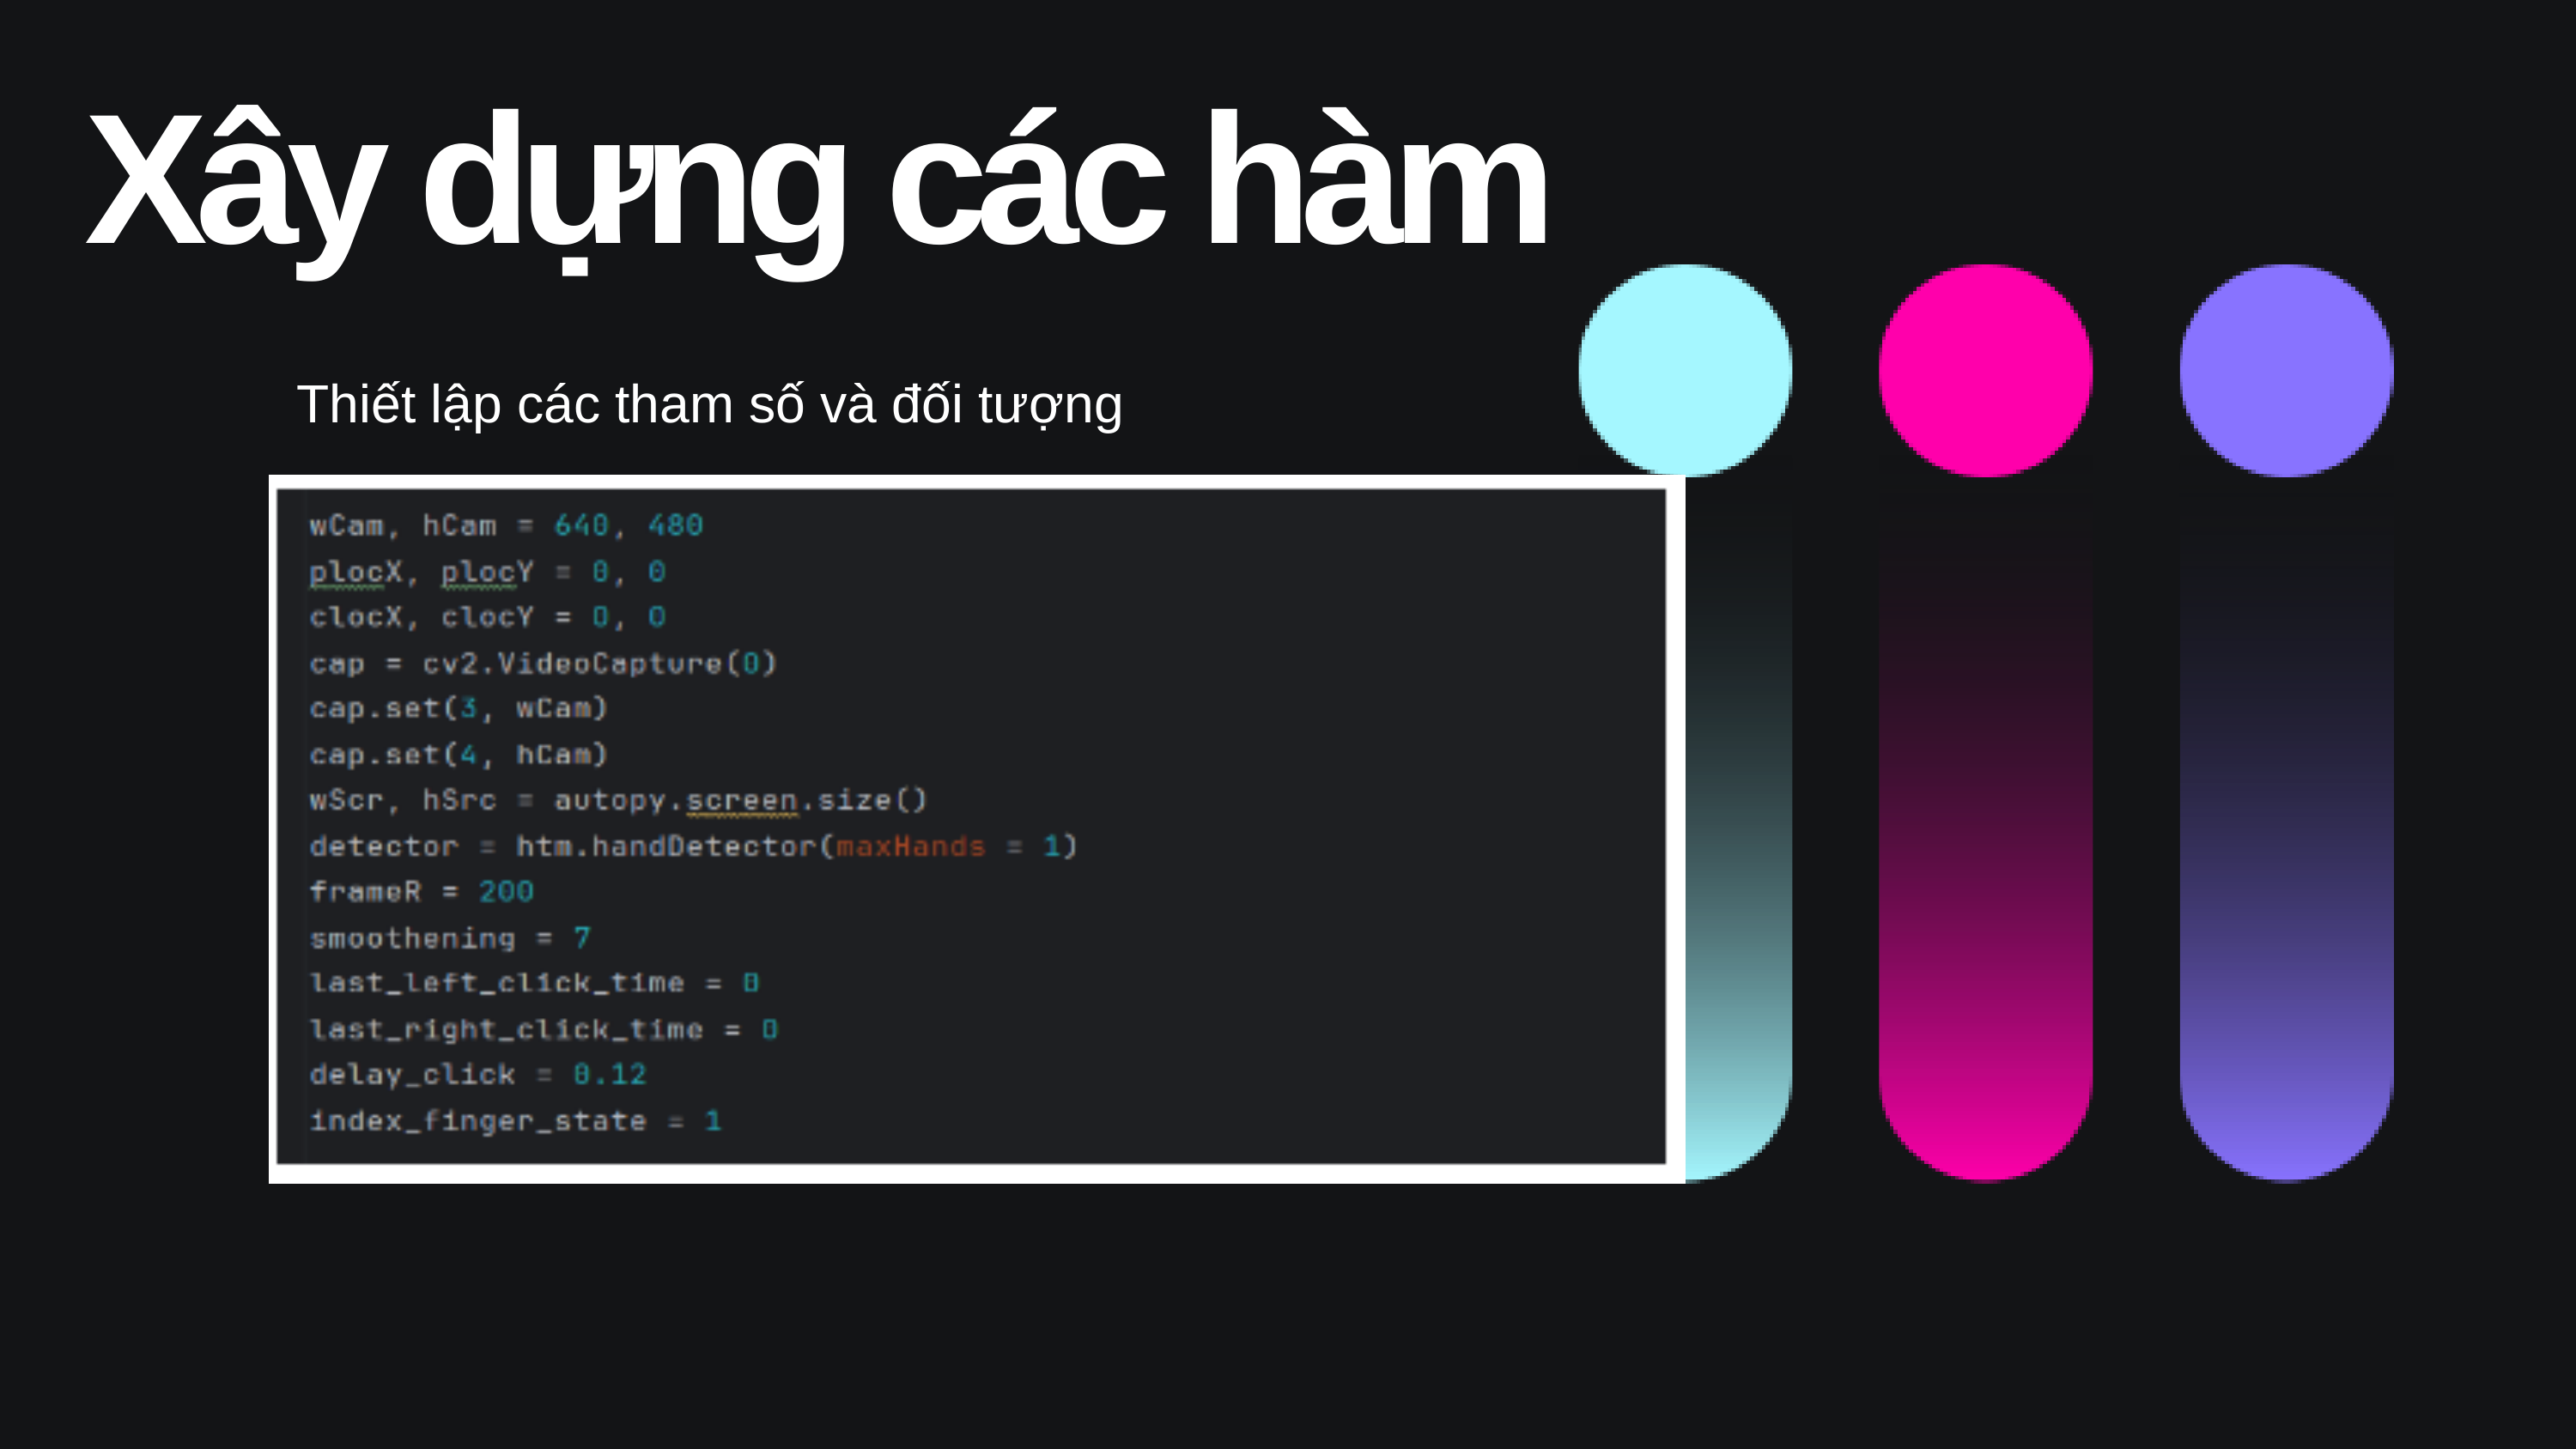

Xây dựng các hàm

Thiết lập các tham số và đối tượng